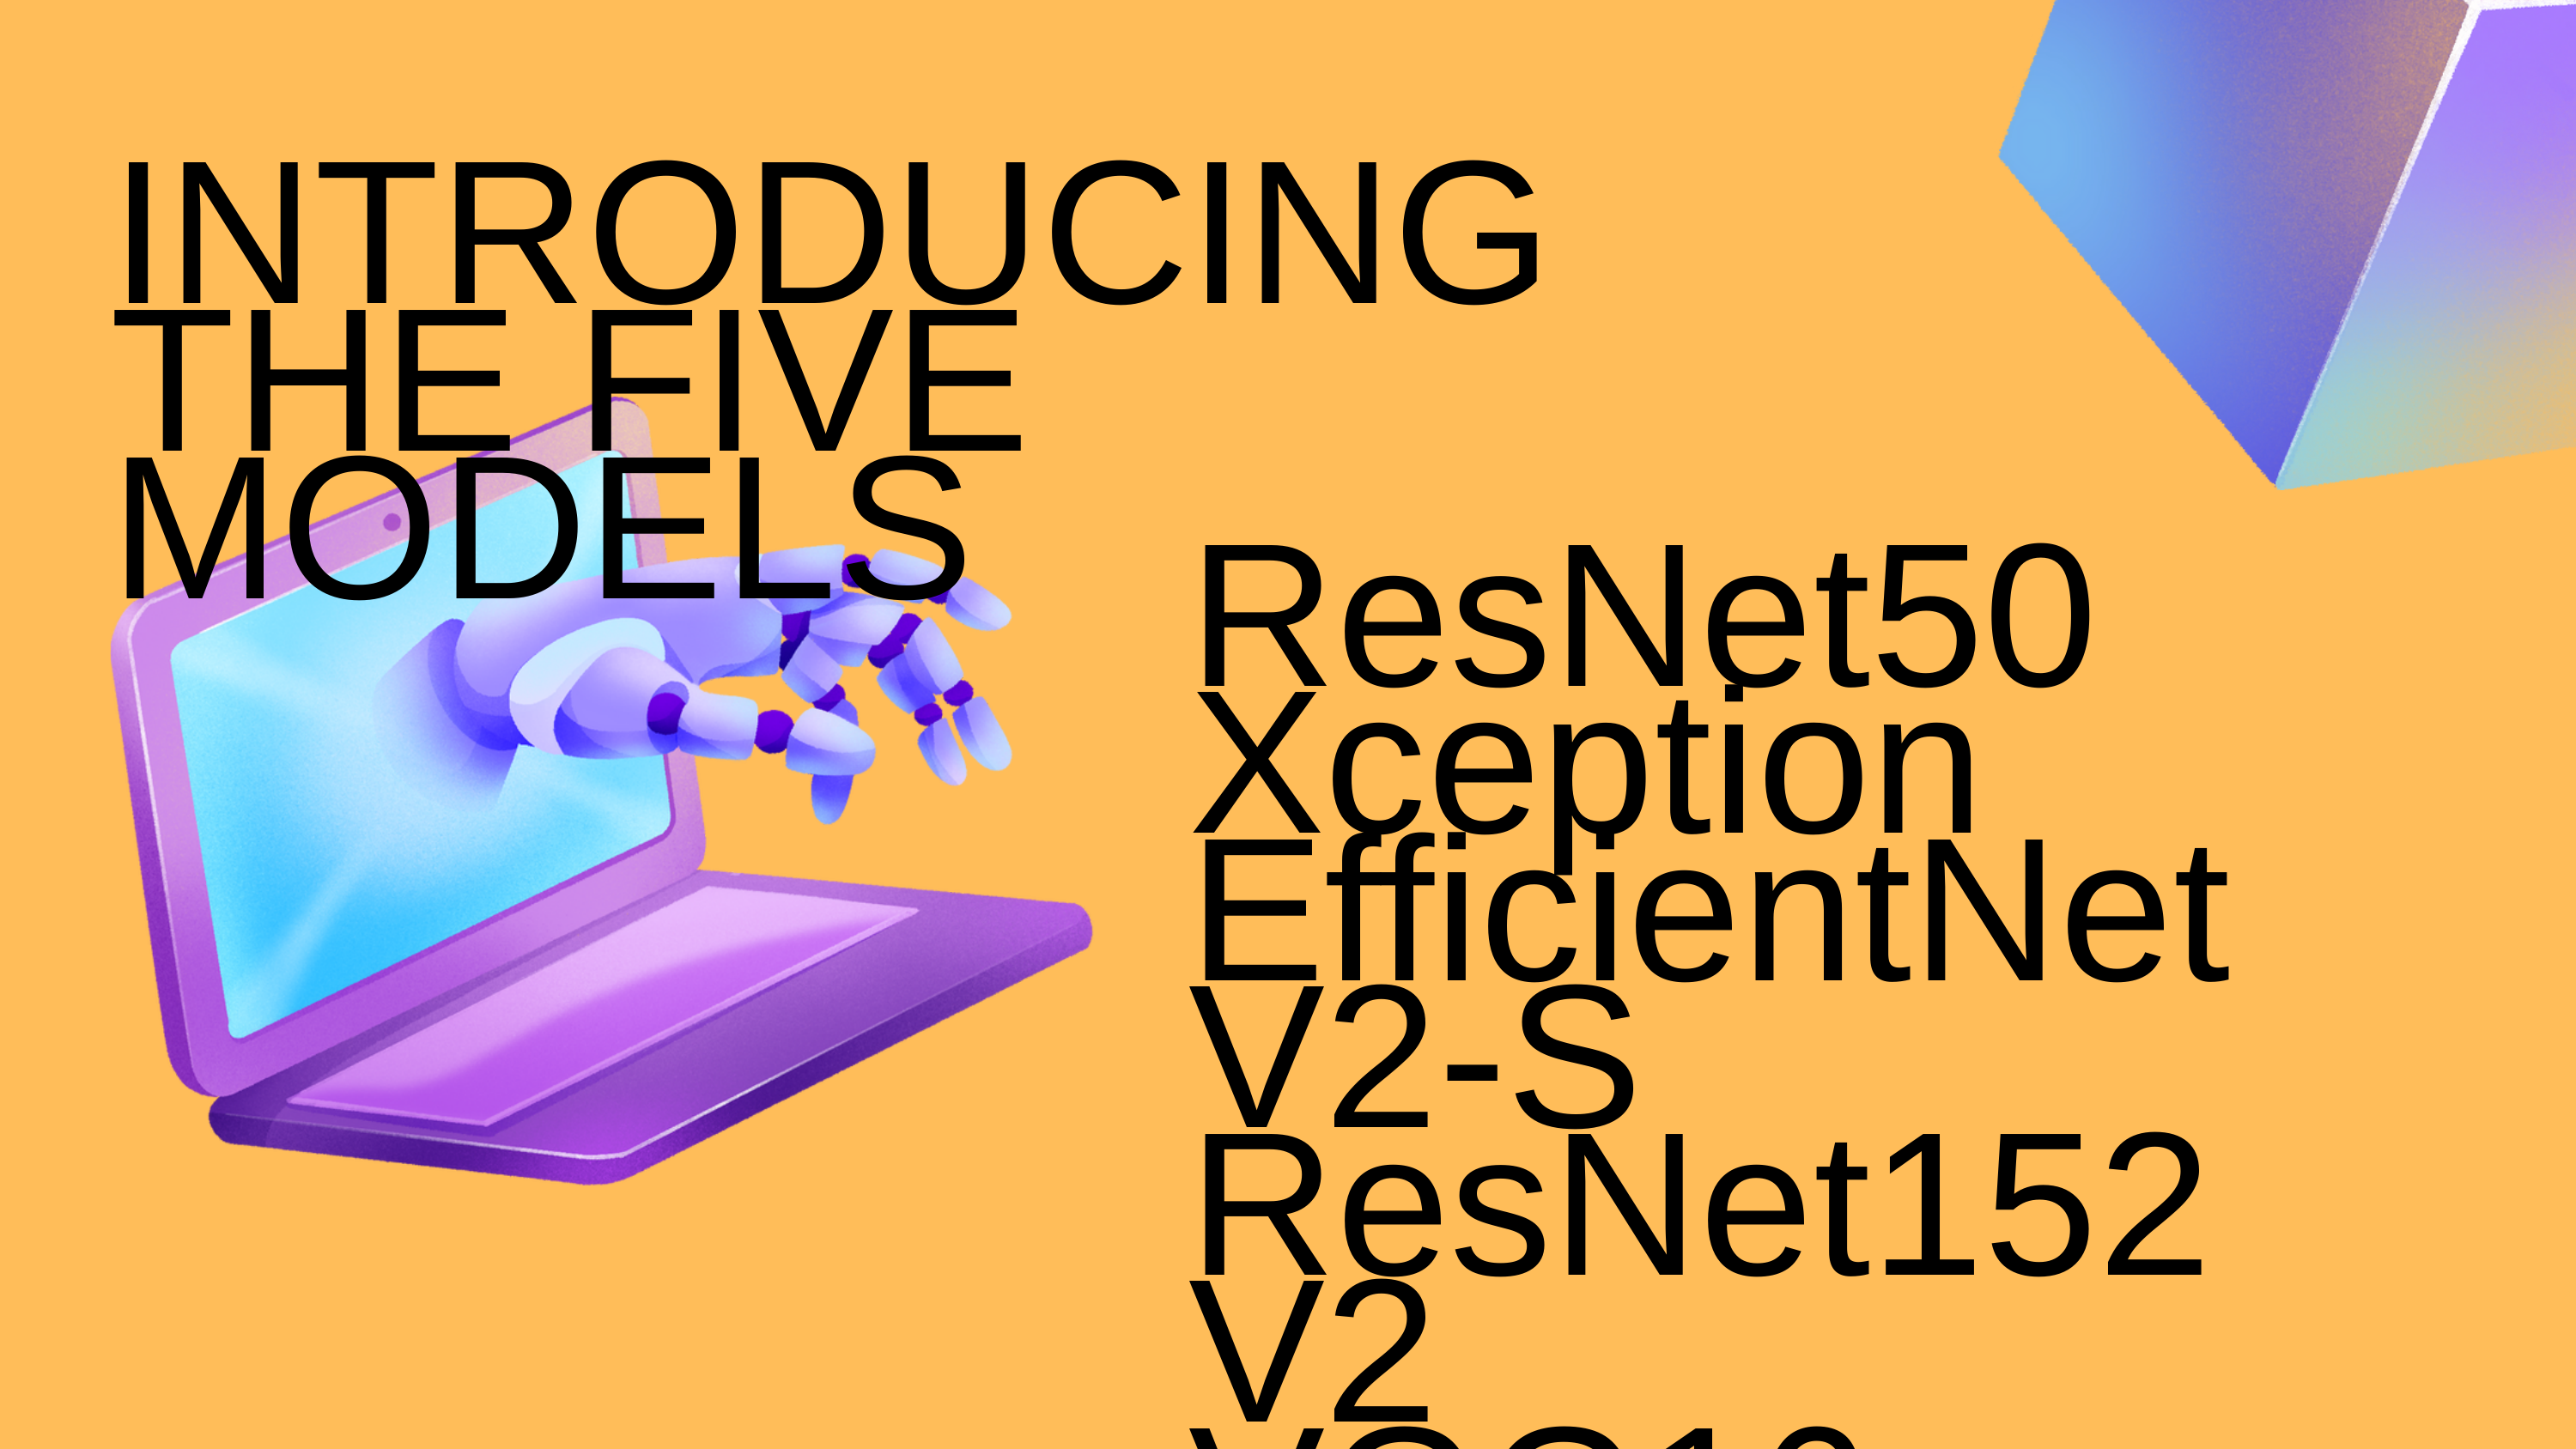

INTRODUCING THE FIVE MODELS

ResNet50
Xception
EfficientNetV2-S
ResNet152V2
VGG16